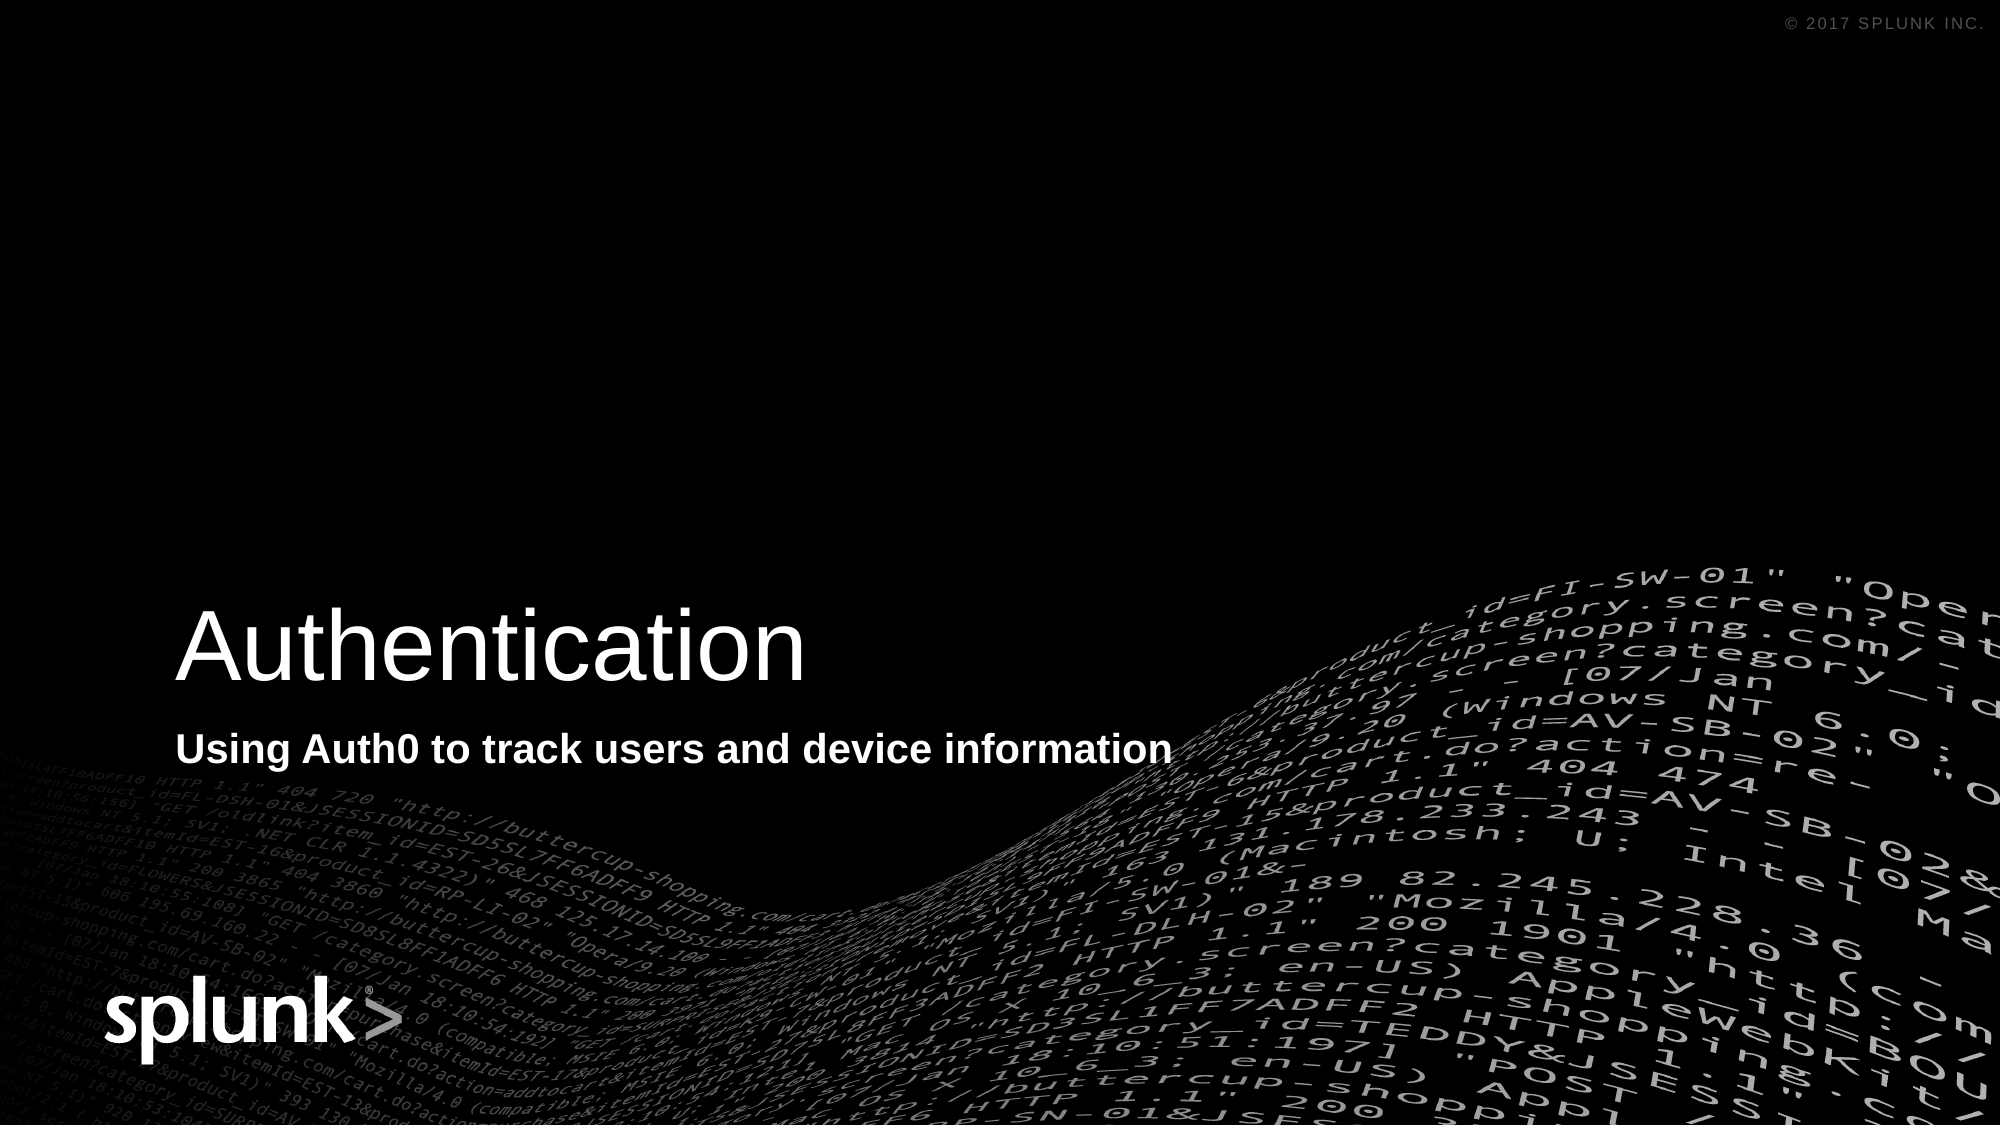

# Authentication
Using Auth0 to track users and device information